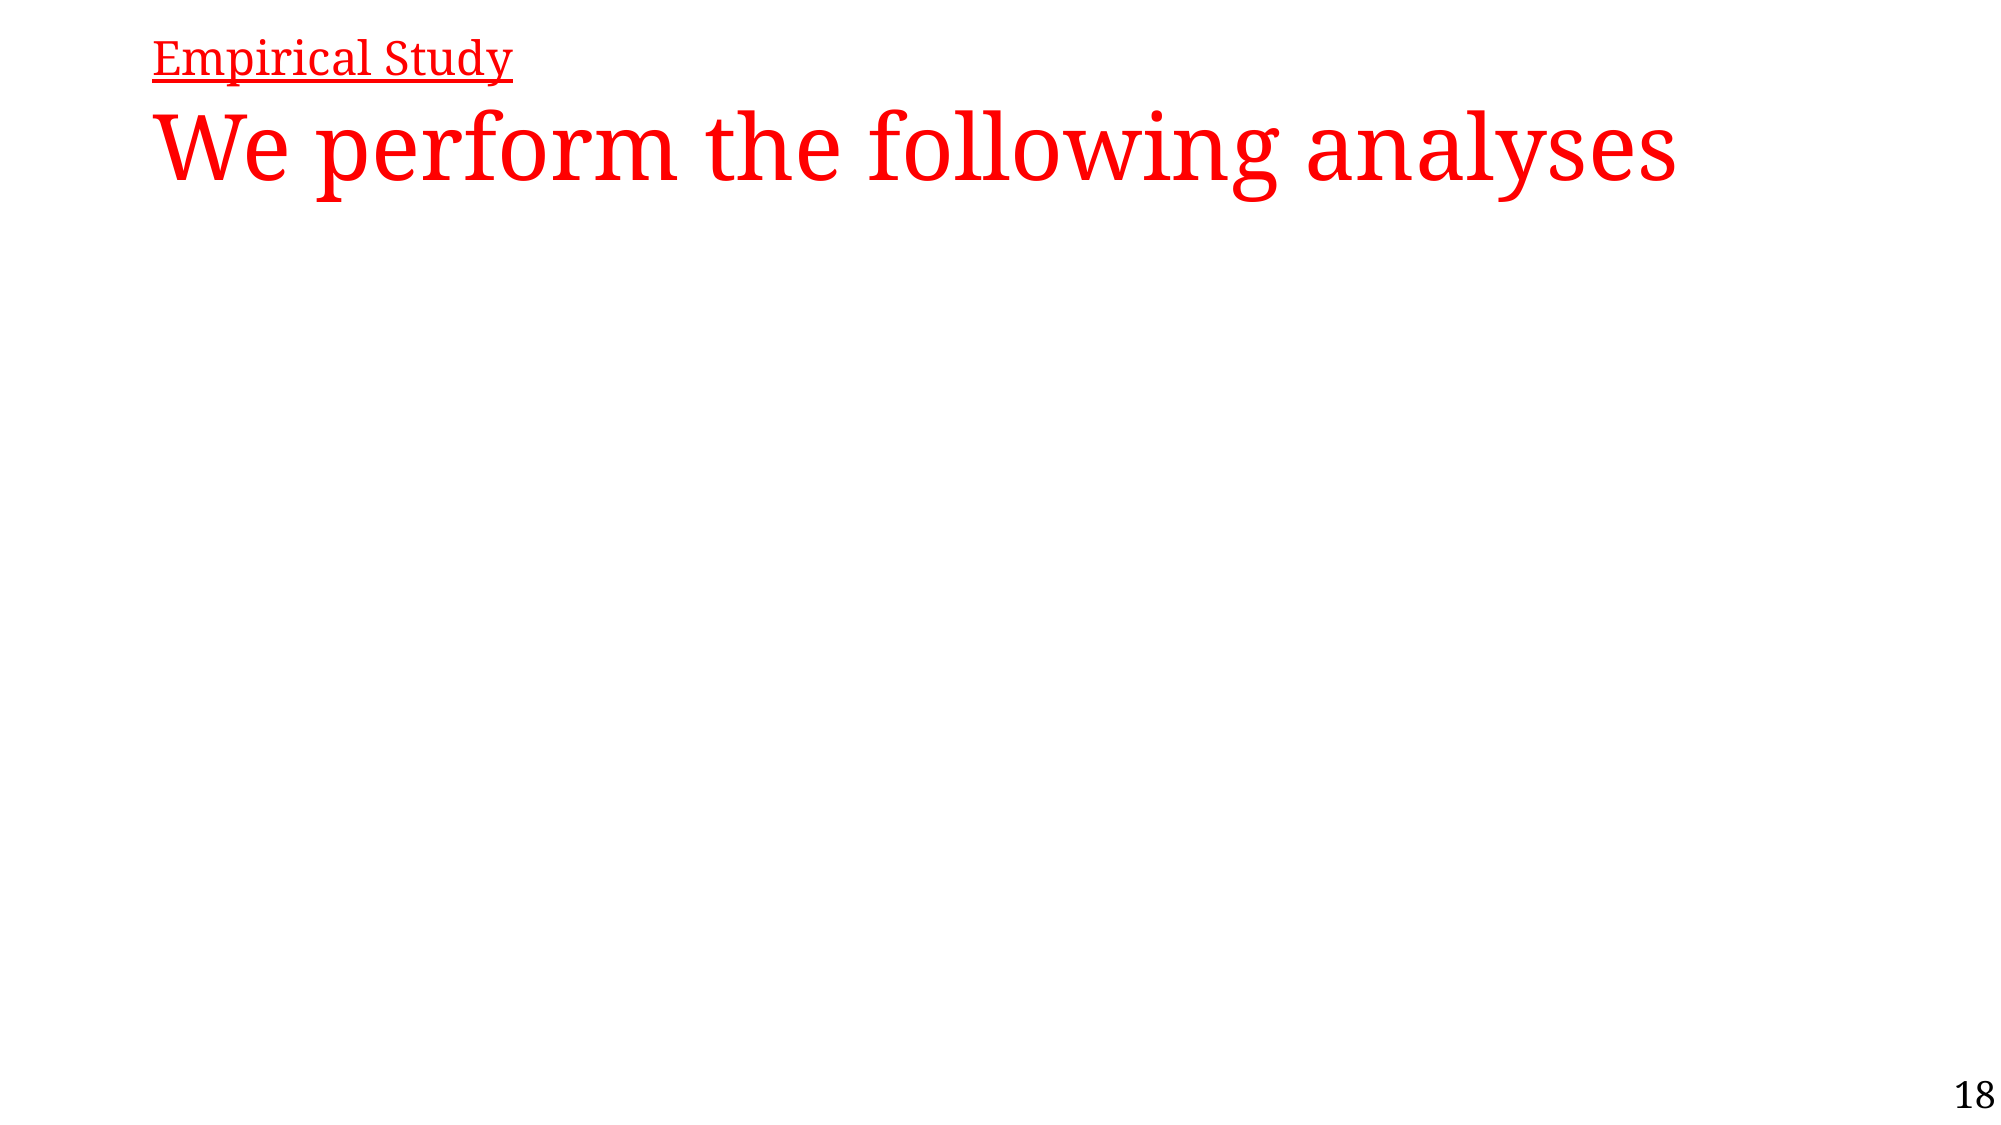

Empirical Study
# We perform the following analyses
18